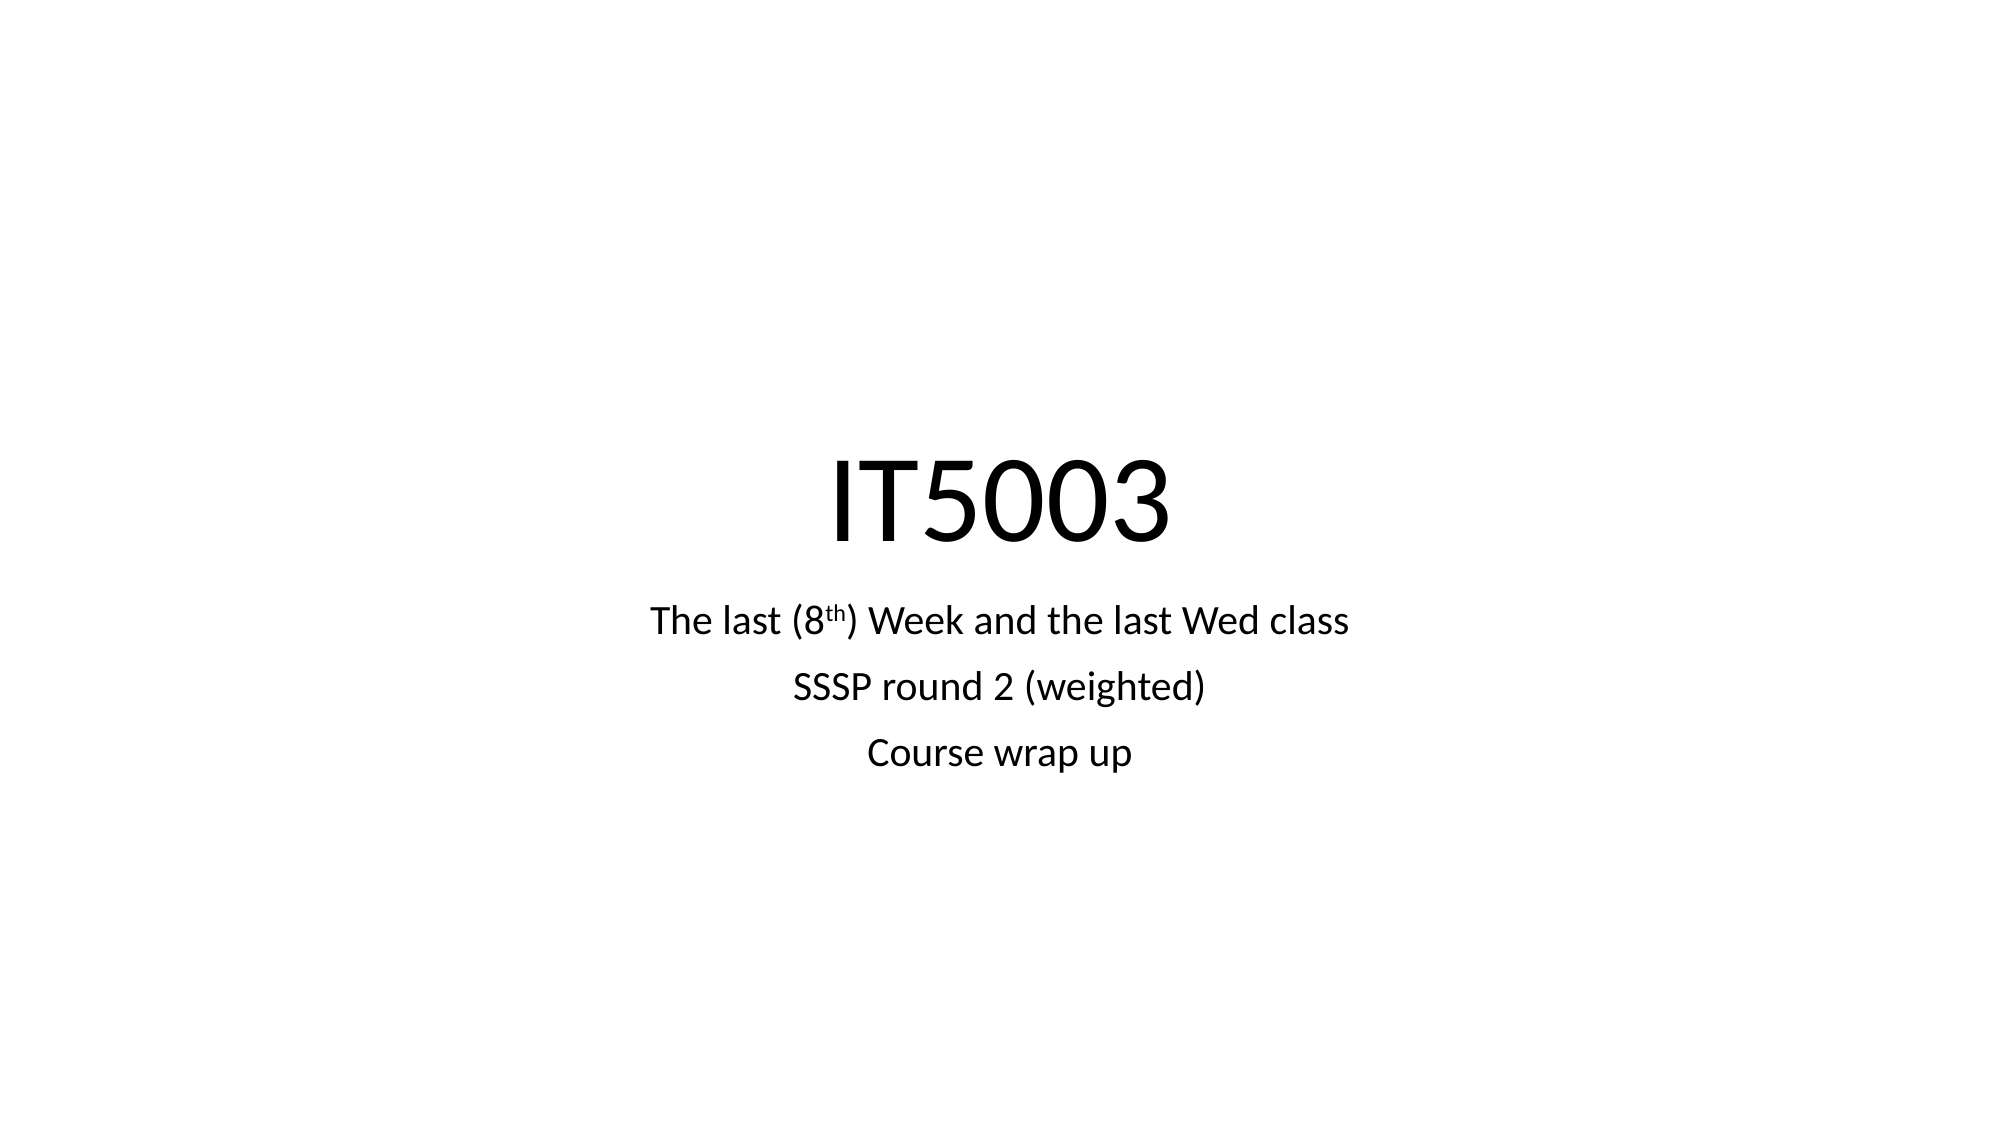

# IT5003
The last (8th) Week and the last Wed class
SSSP round 2 (weighted)
Course wrap up